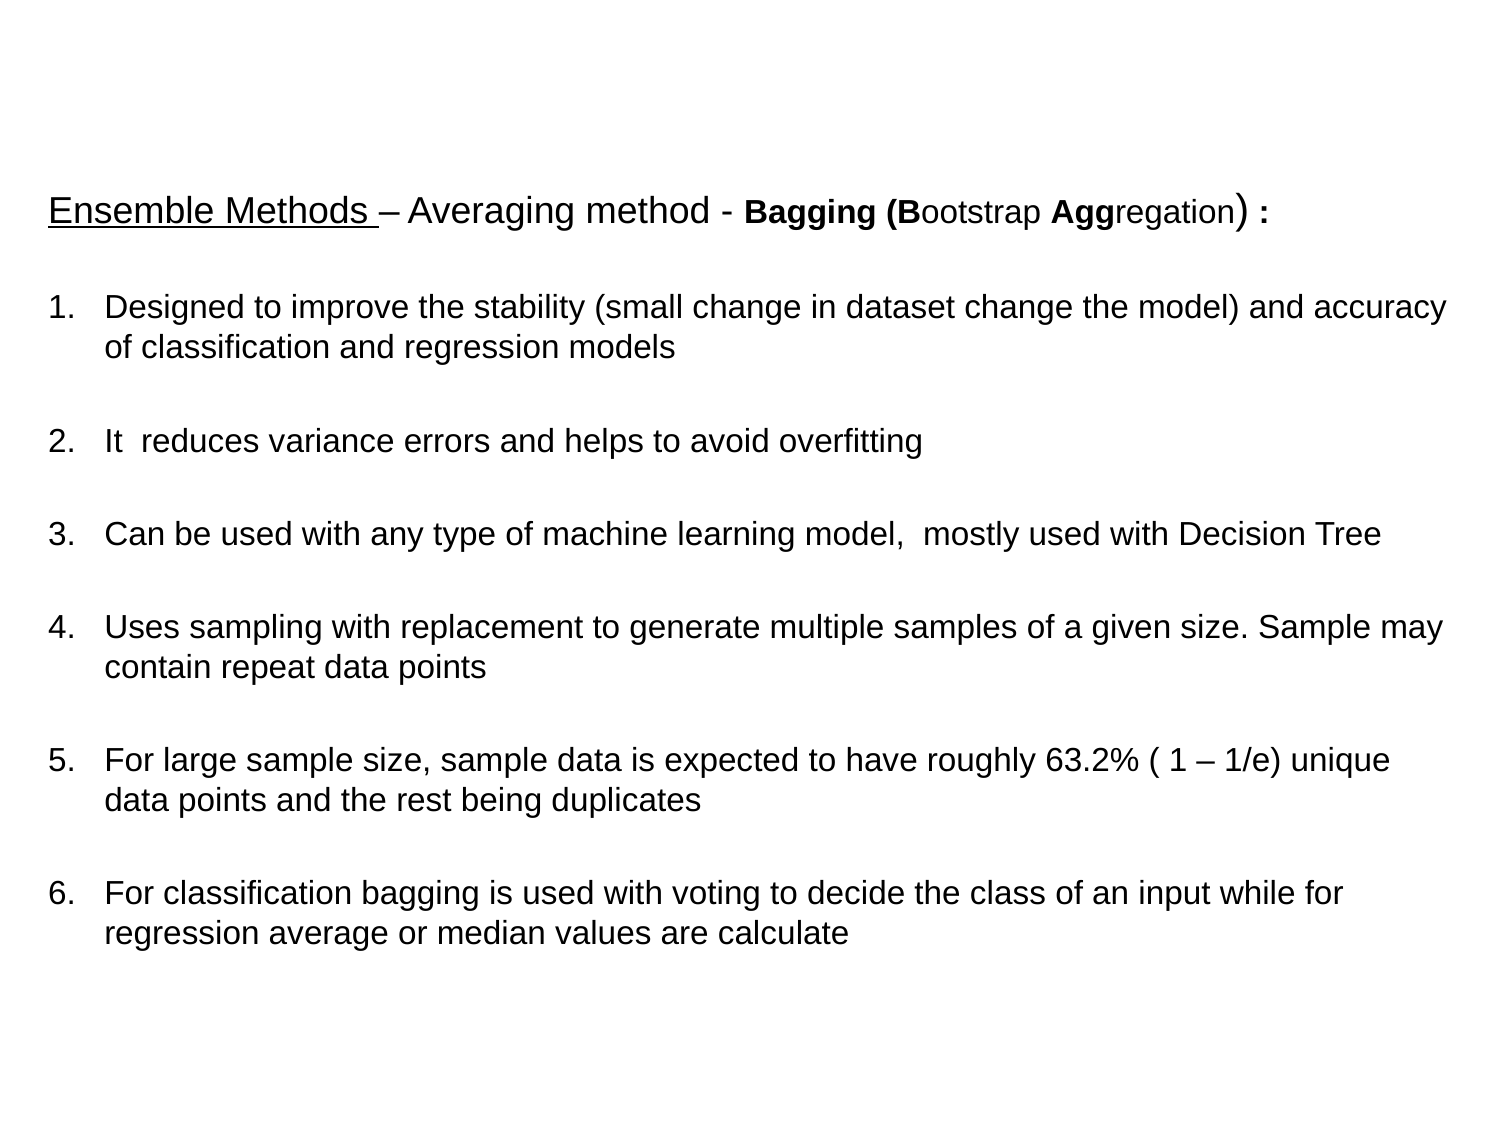

Ensemble Methods – Averaging method - Bagging (Bootstrap Aggregation) :

Designed to improve the stability (small change in dataset change the model) and accuracy of classification and regression models

It  reduces variance errors and helps to avoid overfitting

Can be used with any type of machine learning model,  mostly used with Decision Tree

Uses sampling with replacement to generate multiple samples of a given size. Sample may contain repeat data points

For large sample size, sample data is expected to have roughly 63.2% ( 1 – 1/e) unique data points and the rest being duplicates

For classification bagging is used with voting to decide the class of an input while for regression average or median values are calculate